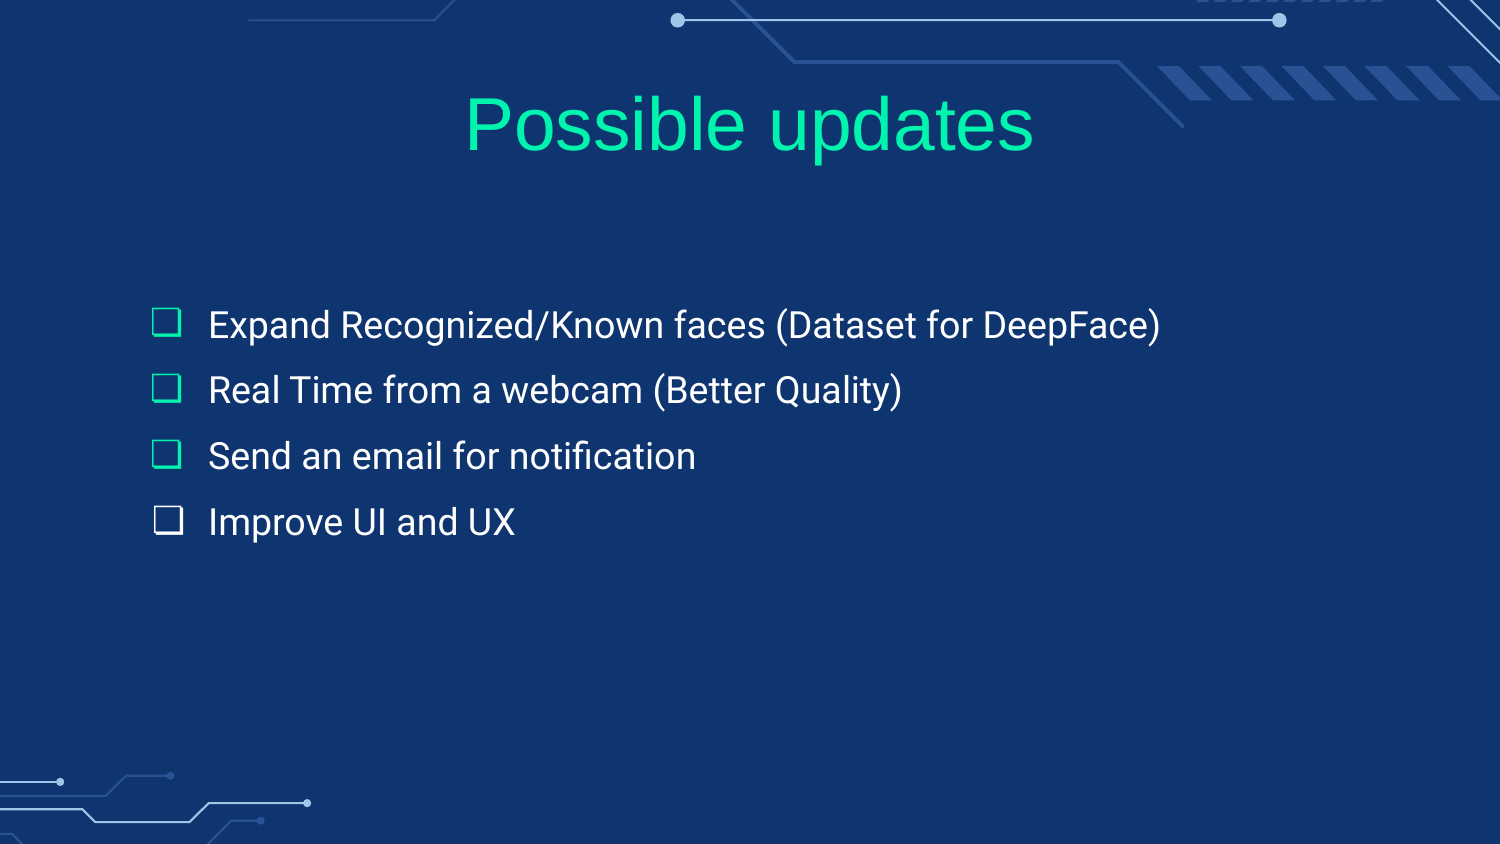

# Possible updates
Expand Recognized/Known faces (Dataset for DeepFace)
Real Time from a webcam (Better Quality)
Send an email for notification
Improve UI and UX